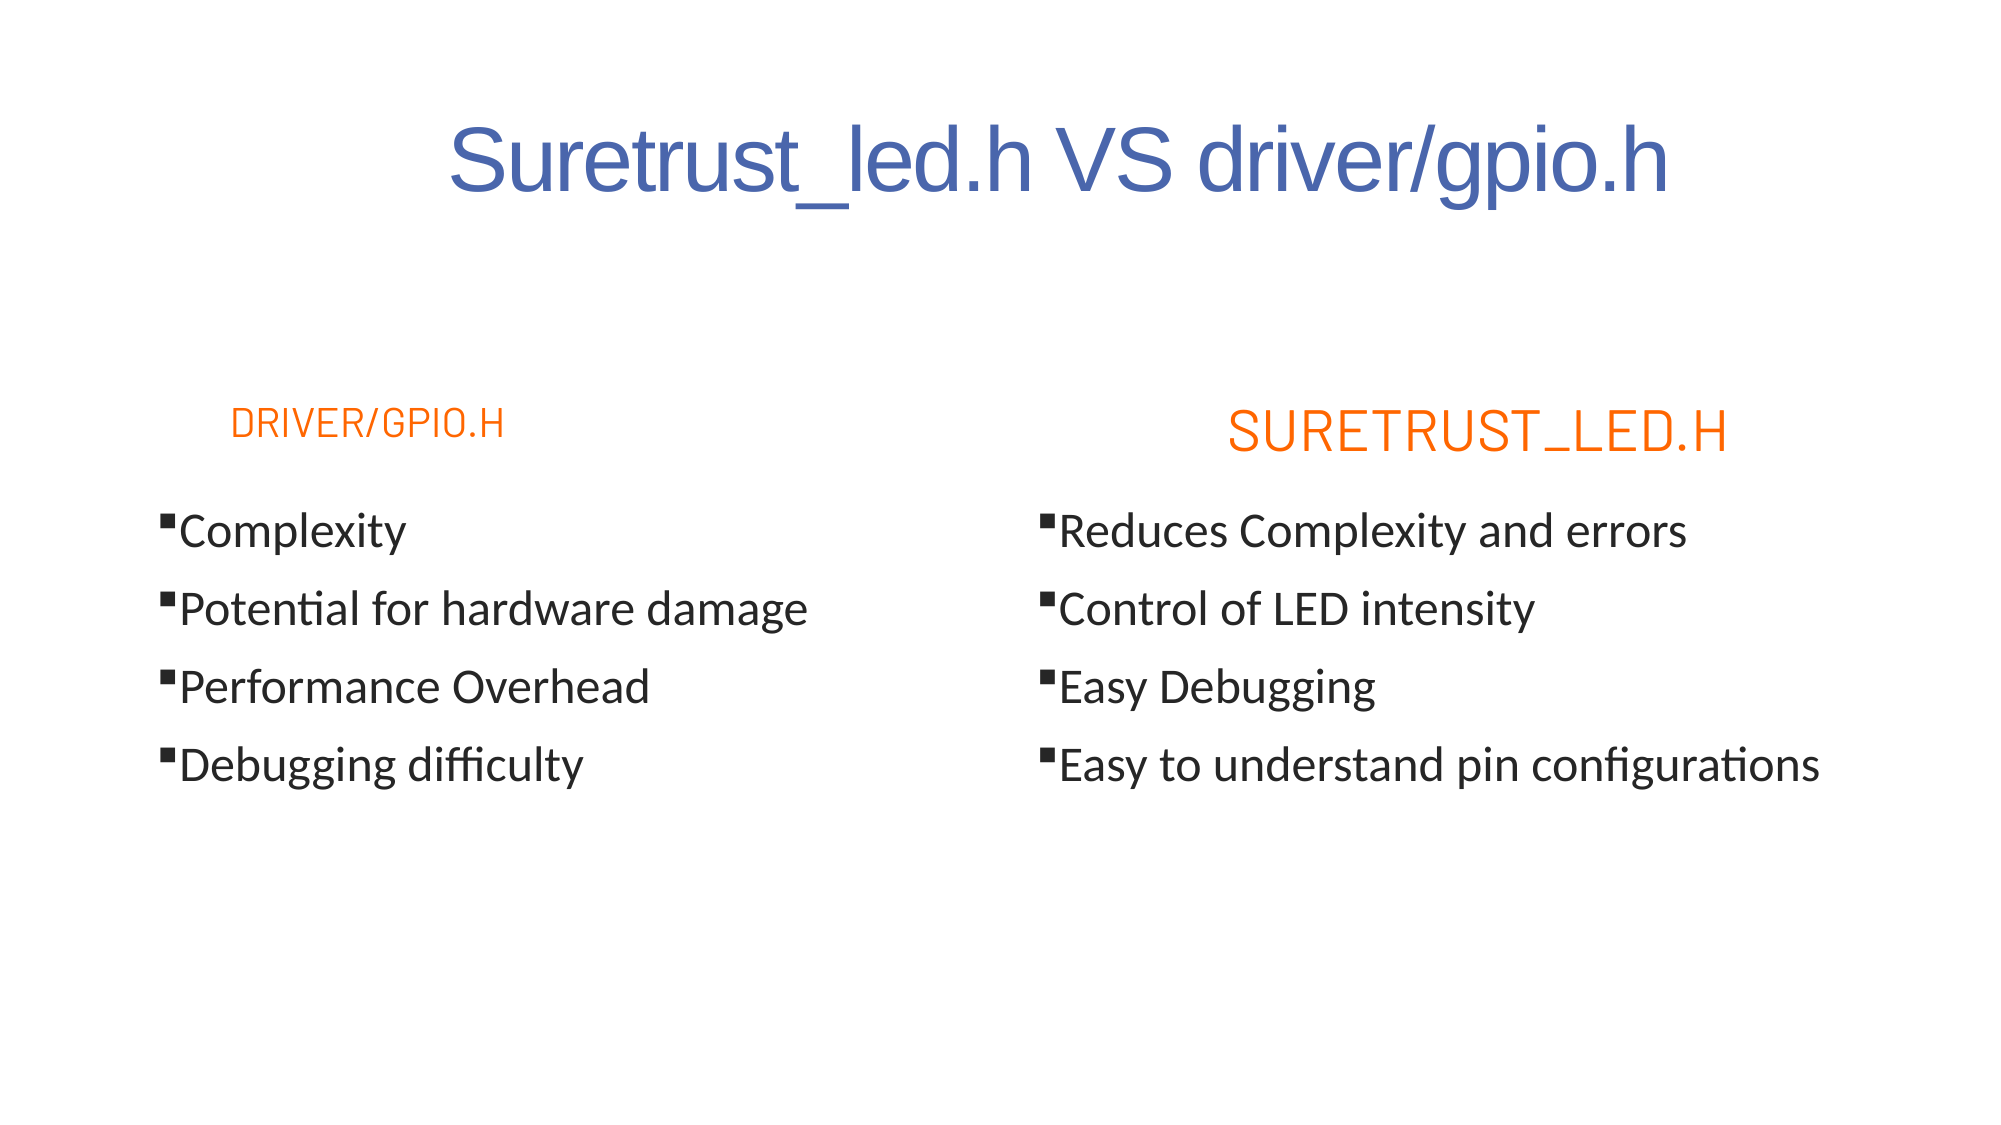

# Suretrust_led.h VS driver/gpio.h

         driver/gpio.h
              Suretrust_led.h
Complexity
Potential for hardware damage
Performance Overhead
Debugging difficulty

Reduces Complexity and errors
Control of LED intensity
Easy Debugging
Easy to understand pin configurations